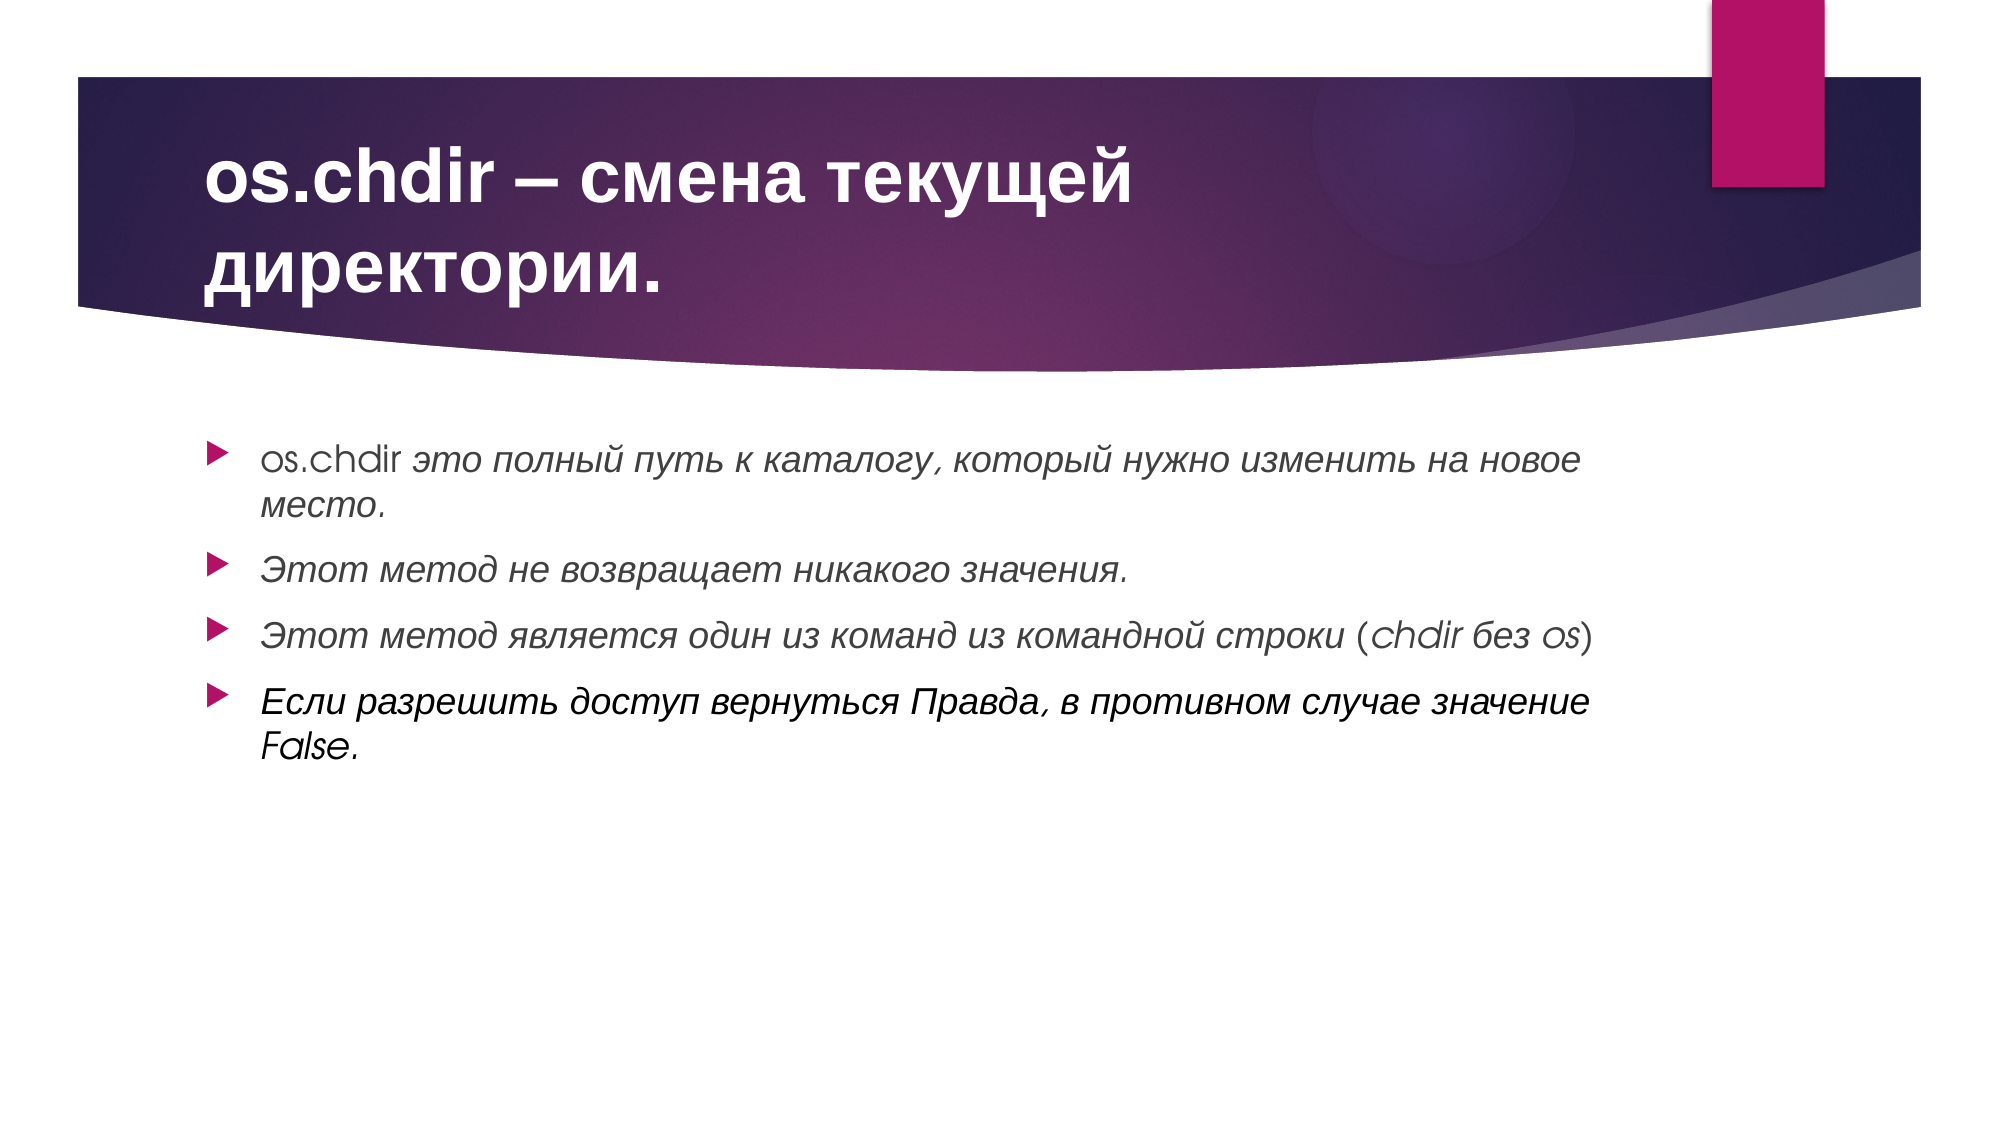

# os.chdir – смена текущей директории.
os.chdir это полный путь к каталогу, который нужно изменить на новое место.
Этот метод не возвращает никакого значения.
Этот метод является один из команд из командной строки (chdir без os)
Если разрешить доступ вернуться Правда, в противном случае значение False.